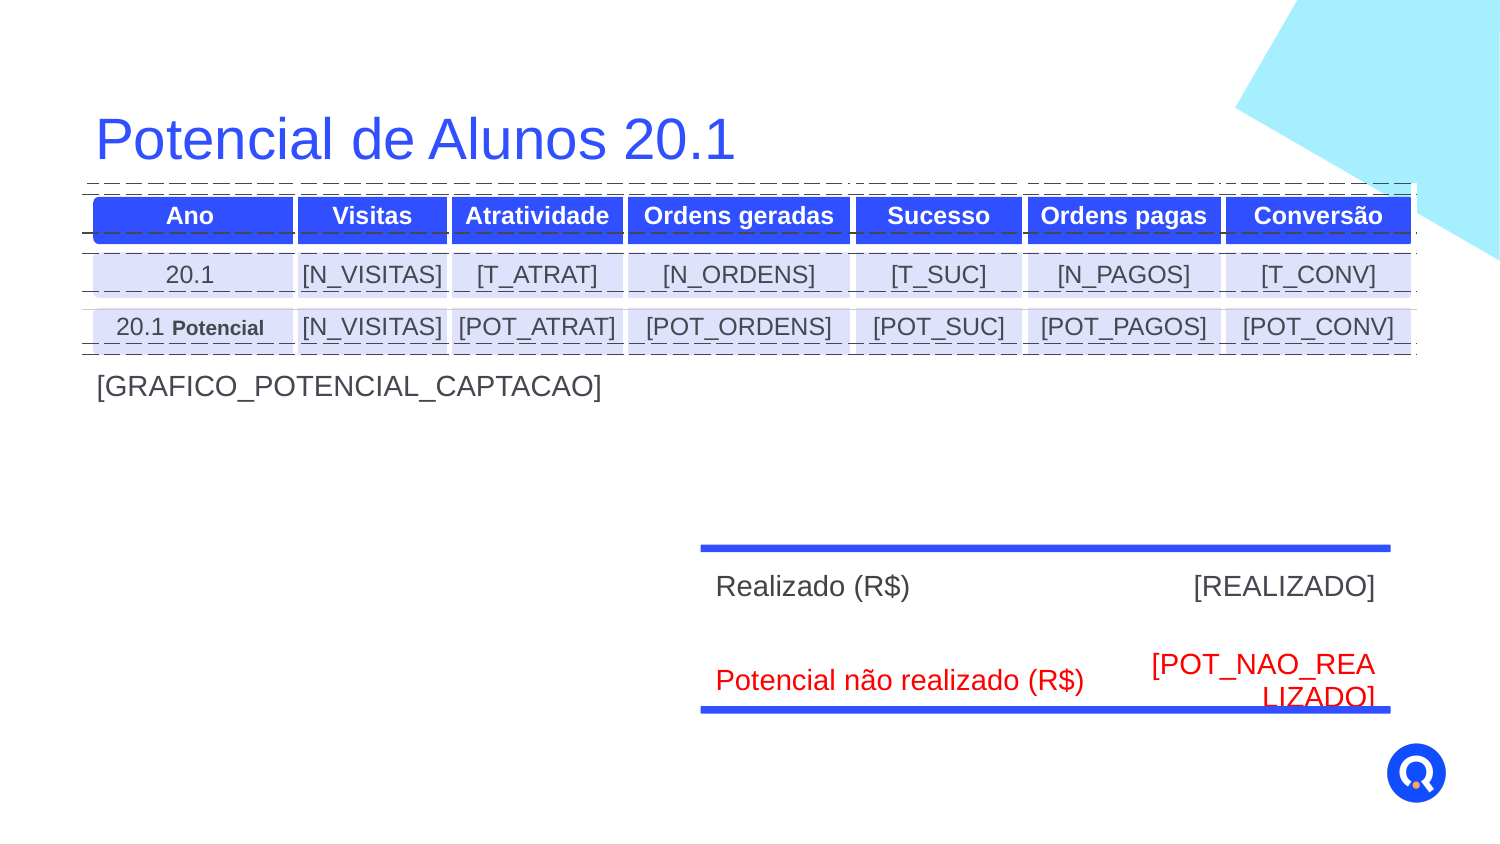

# Potencial de Alunos 20.1
|  |  |  |  |  |  |  |
| --- | --- | --- | --- | --- | --- | --- |
| Ano | Visitas | Atratividade | Ordens geradas | Sucesso | Ordens pagas | Conversão |
|  |  |  |  |  |  |  |
| 20.1 | [N\_VISITAS] | [T\_ATRAT] | [N\_ORDENS] | [T\_SUC] | [N\_PAGOS] | [T\_CONV] |
|  |  |  |  |  |  |  |
| 20.1 Potencial | [N\_VISITAS] | [POT\_ATRAT] | [POT\_ORDENS] | [POT\_SUC] | [POT\_PAGOS] | [POT\_CONV] |
|  |  |  |  |  |  |  |

[GRAFICO_POTENCIAL_CAPTACAO]
| Realizado (R$) | [REALIZADO] |
| --- | --- |
| Potencial não realizado (R$) | [POT\_NAO\_REALIZADO] |